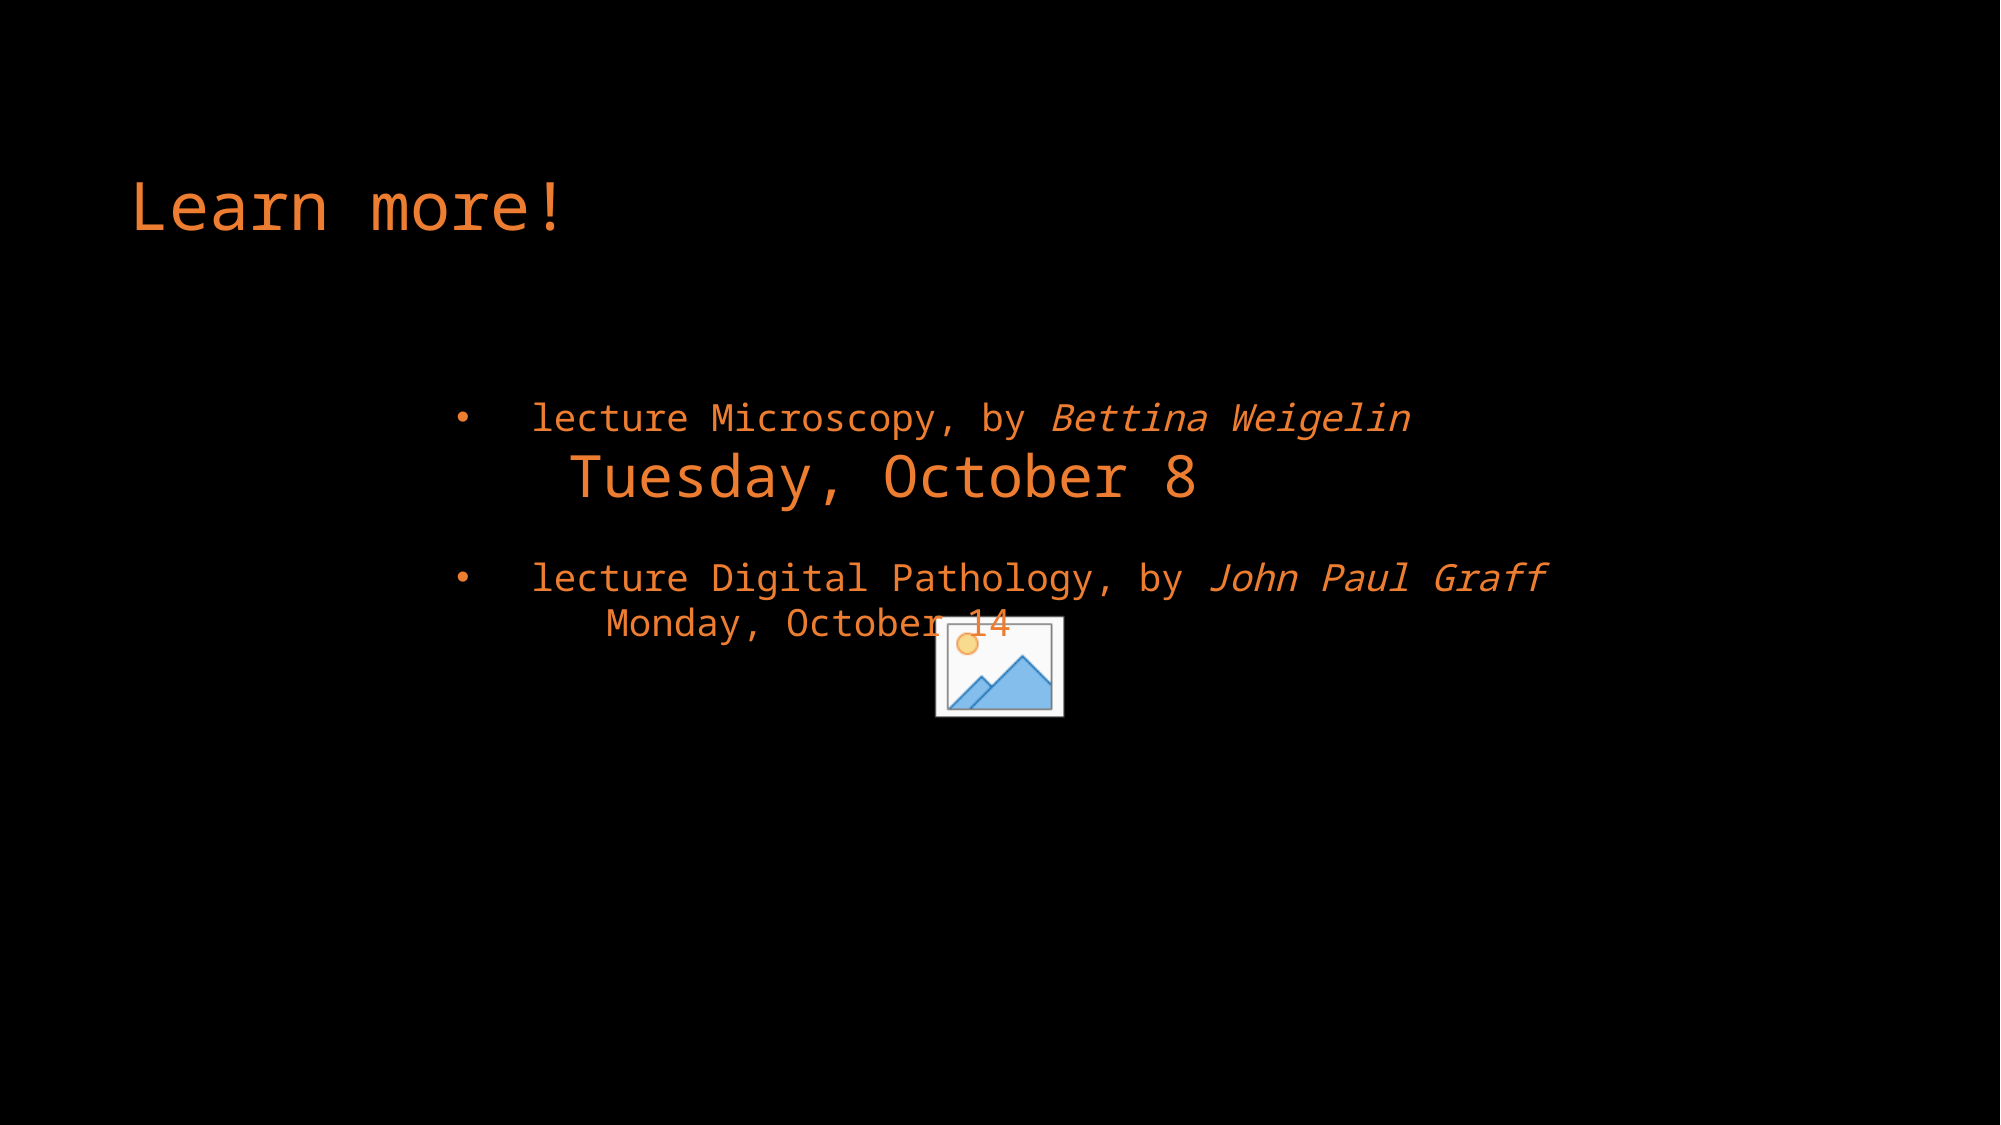

# Learn more!
lecture Microscopy, by Bettina Weigelin
Tuesday, October 8

lecture Digital Pathology, by John Paul Graff
	Monday, October 14